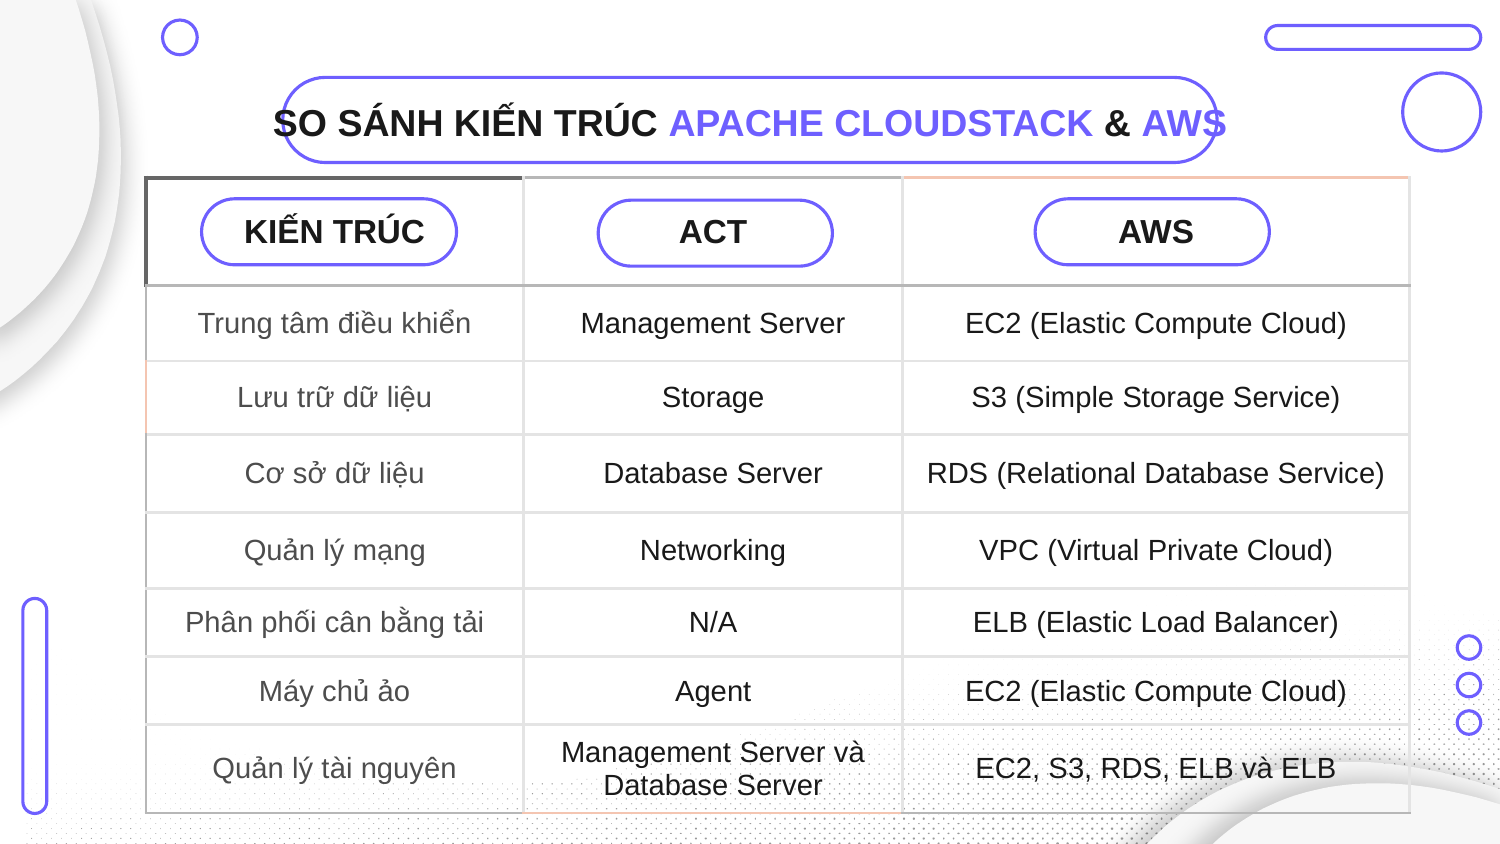

# SO SÁNH KIẾN TRÚC APACHE CLOUDSTACK & AWS
| KIẾN TRÚC | ACT | AWS |
| --- | --- | --- |
| Trung tâm điều khiển | Management Server | EC2 (Elastic Compute Cloud) |
| Lưu trữ dữ liệu | Storage | S3 (Simple Storage Service) |
| Cơ sở dữ liệu | Database Server | RDS (Relational Database Service) |
| Quản lý mạng | Networking | VPC (Virtual Private Cloud) |
| Phân phối cân bằng tải | N/A | ELB (Elastic Load Balancer) |
| Máy chủ ảo | Agent | EC2 (Elastic Compute Cloud) |
| Quản lý tài nguyên | Management Server và Database Server | EC2, S3, RDS, ELB và ELB |